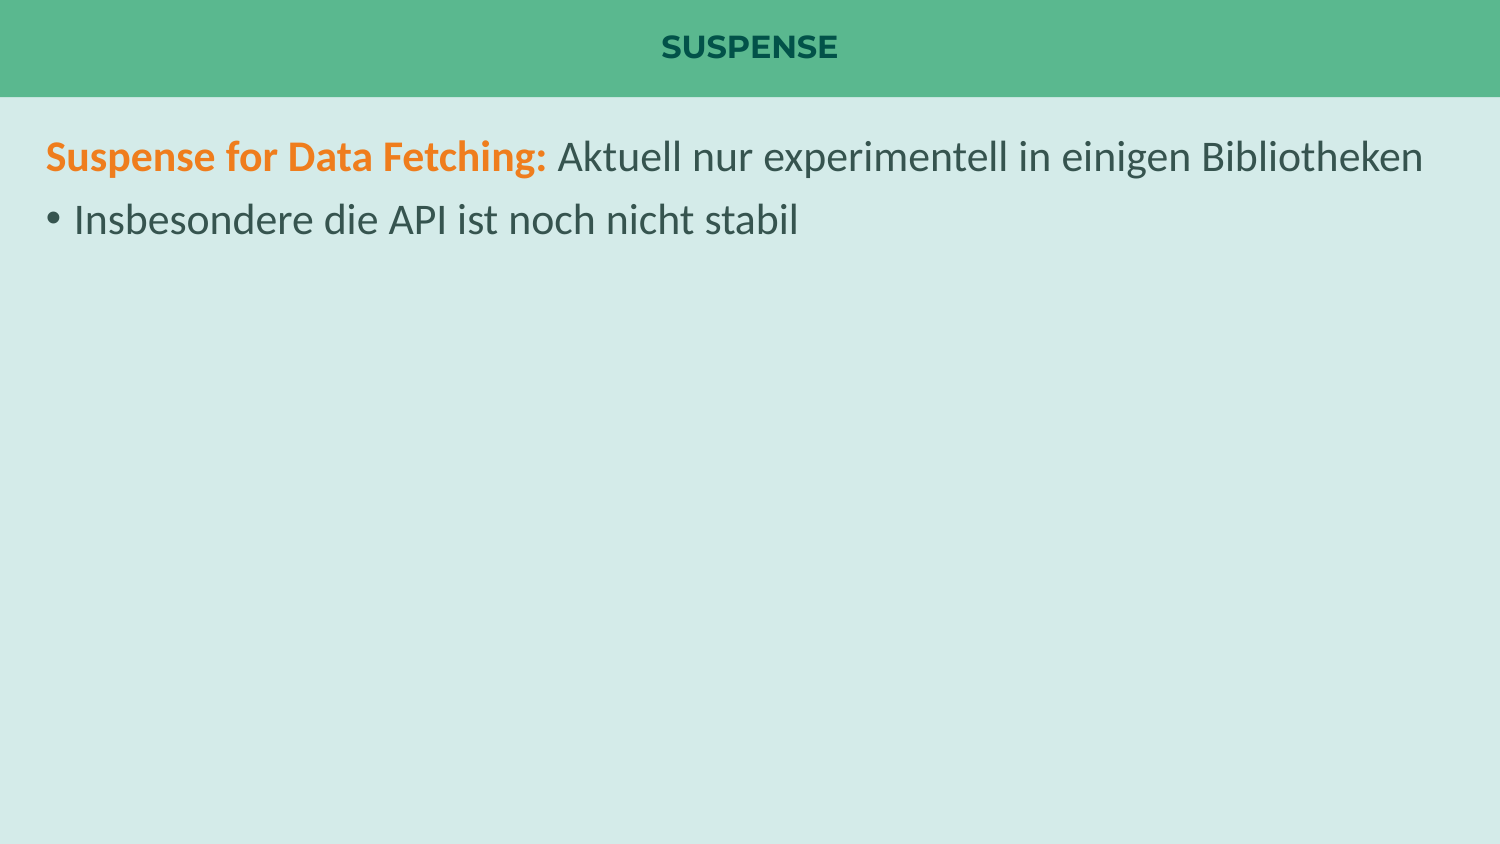

# suspense
Suspense for Data Fetching: Aktuell nur experimentell in einigen Bibliotheken
Insbesondere die API ist noch nicht stabil